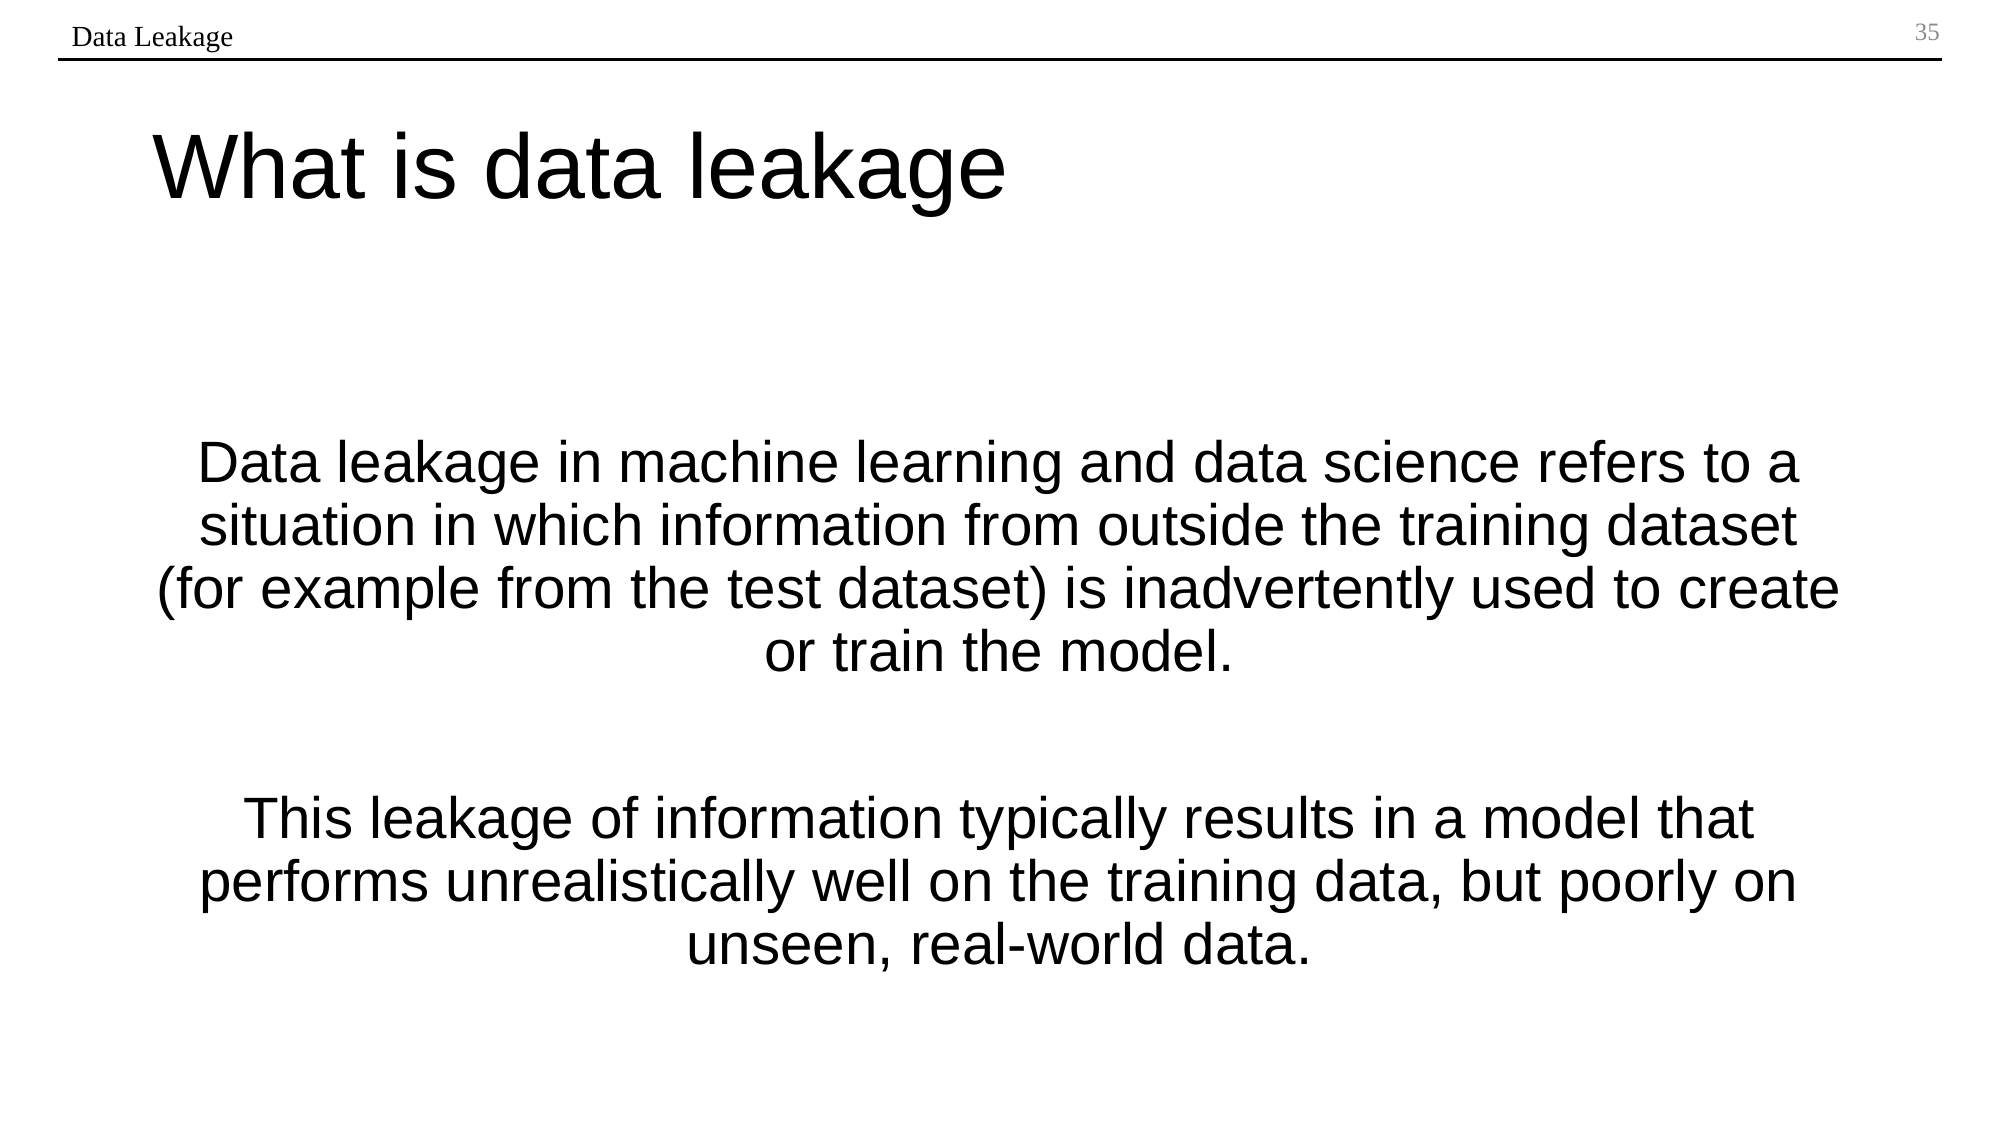

Data Leakage
# What is data leakage
Data leakage in machine learning and data science refers to a situation in which information from outside the training dataset (for example from the test dataset) is inadvertently used to create or train the model.

This leakage of information typically results in a model that performs unrealistically well on the training data, but poorly on unseen, real-world data.